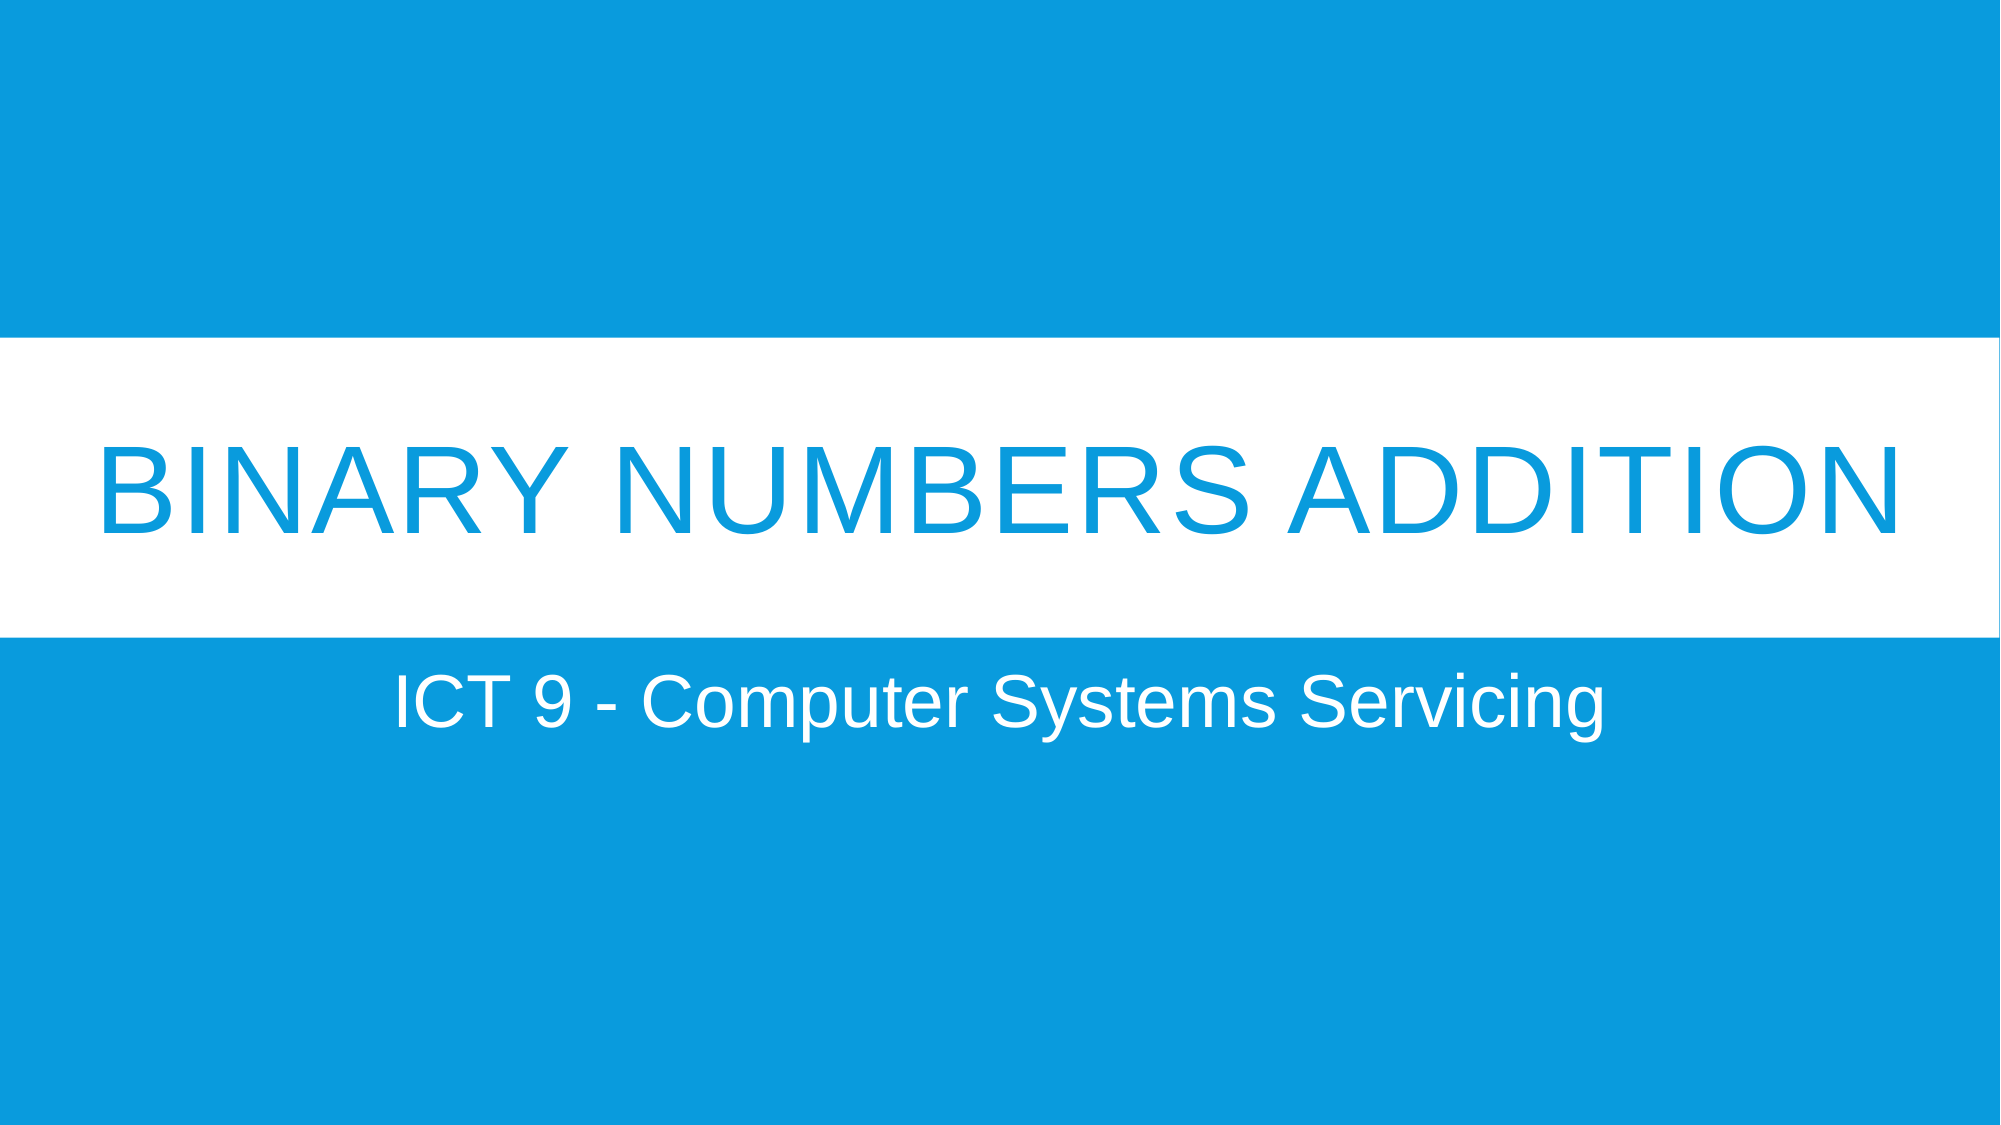

# BINARY NUMBERS ADDITION
ICT 9 - Computer Systems Servicing